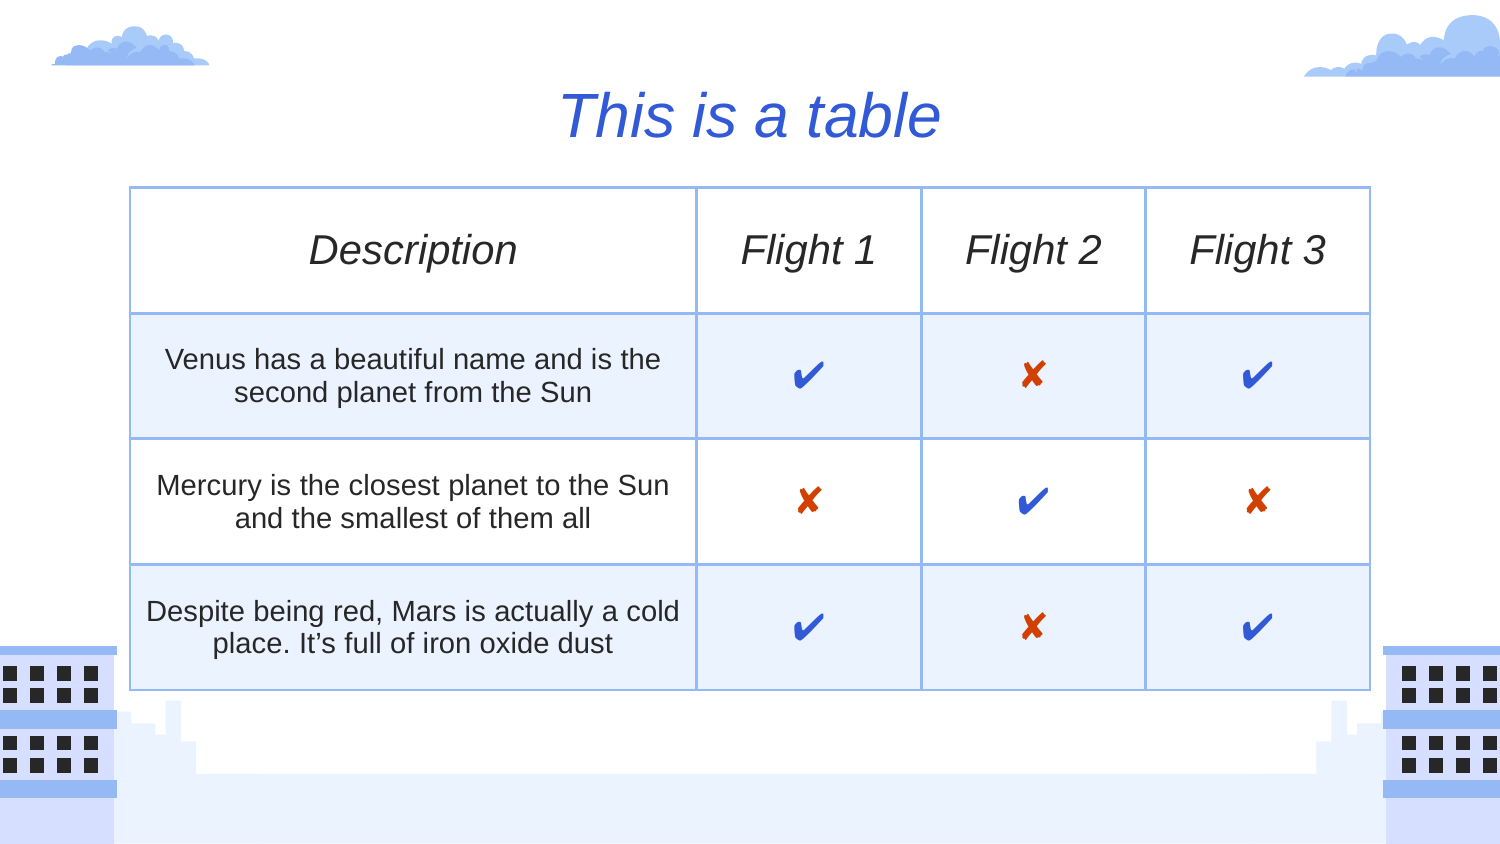

# This is a table
| Description | Flight 1 | Flight 2 | Flight 3 |
| --- | --- | --- | --- |
| Venus has a beautiful name and is the second planet from the Sun | ✔ | ✘ | ✔ |
| Mercury is the closest planet to the Sun and the smallest of them all | ✘ | ✔ | ✘ |
| Despite being red, Mars is actually a cold place. It’s full of iron oxide dust | ✔ | ✘ | ✔ |